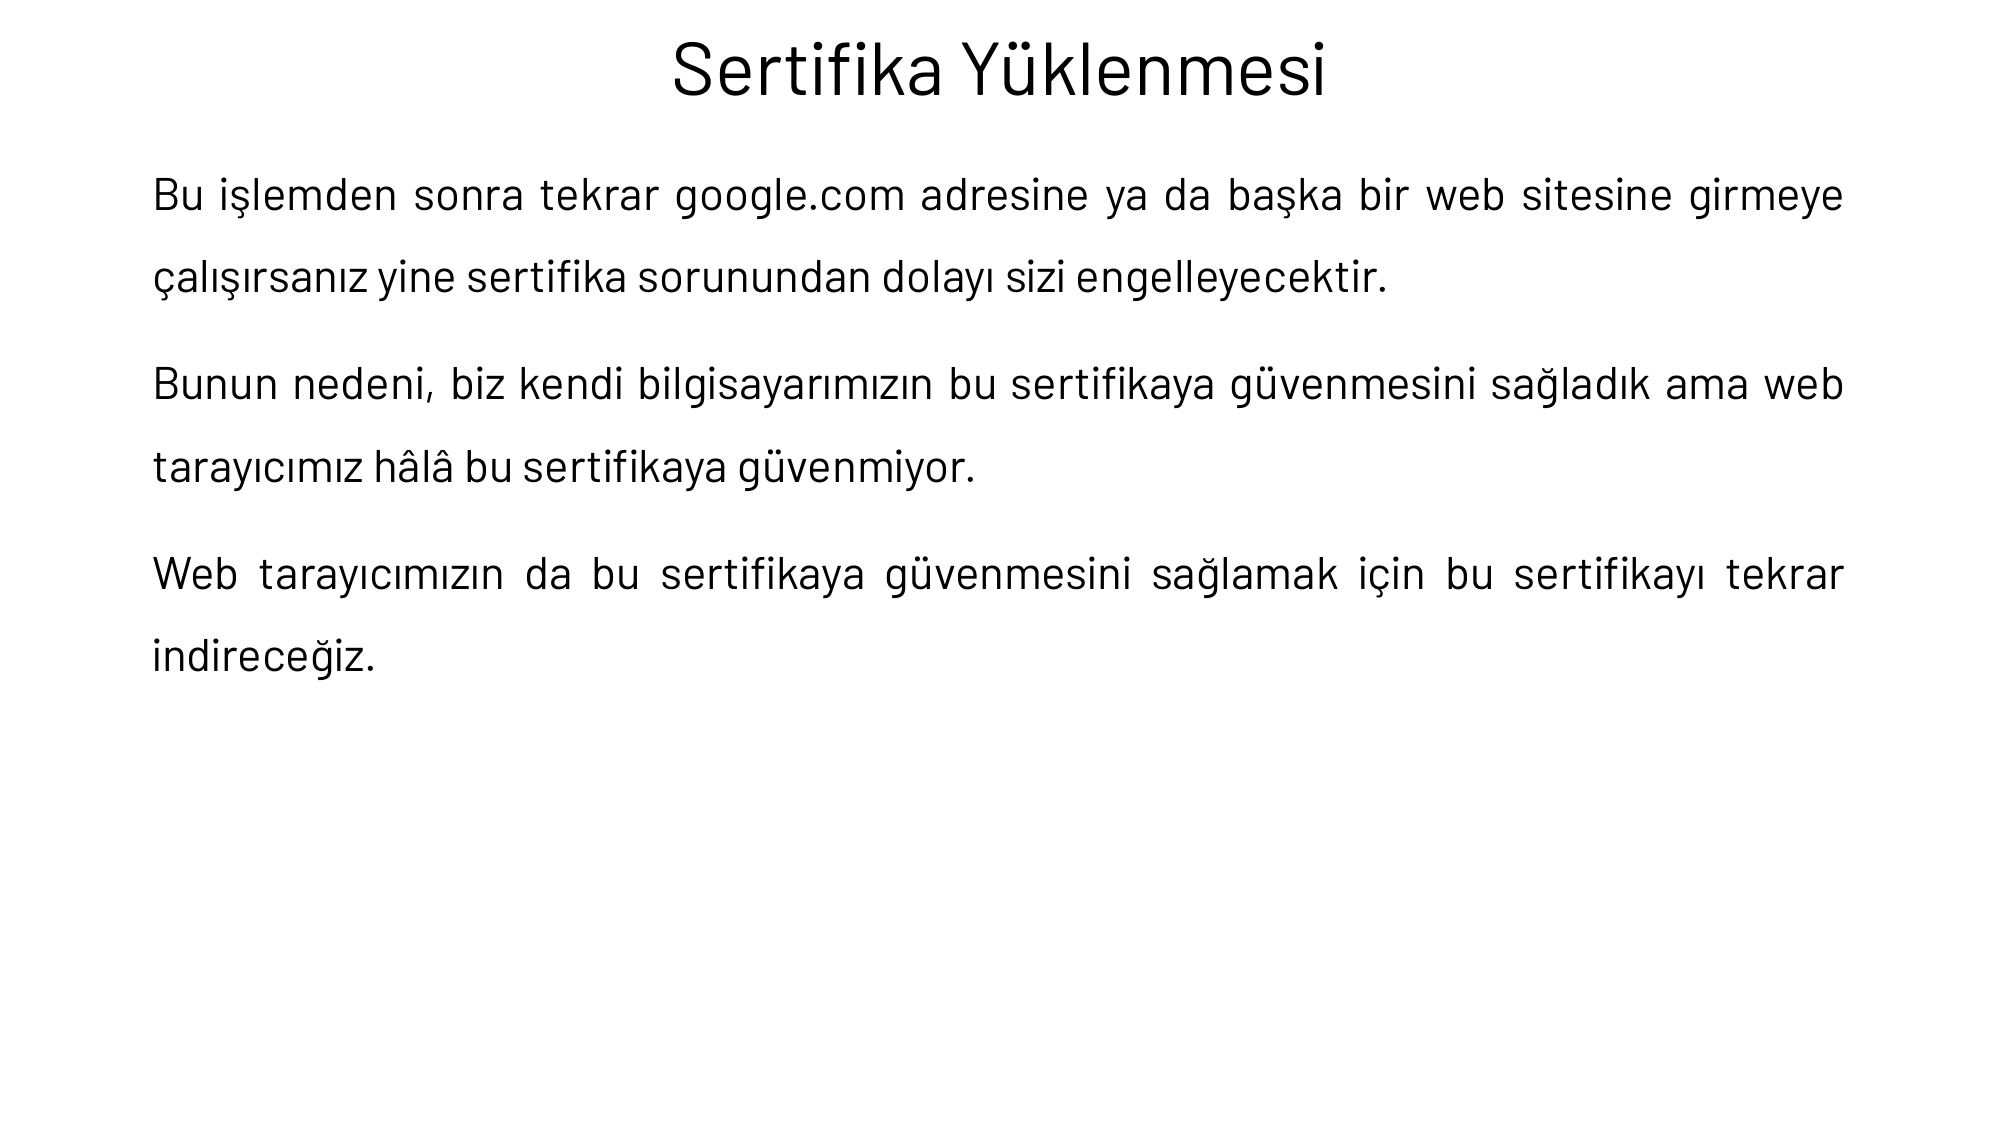

# Sertifika Yüklenmesi
Bu işlemden sonra tekrar google.com adresine ya da başka bir web sitesine girmeye çalışırsanız yine sertifika sorunundan dolayı sizi engelleyecektir.
Bunun nedeni, biz kendi bilgisayarımızın bu sertifikaya güvenmesini sağladık ama web tarayıcımız hâlâ bu sertifikaya güvenmiyor.
Web tarayıcımızın da bu sertifikaya güvenmesini sağlamak için bu sertifikayı tekrar indireceğiz.